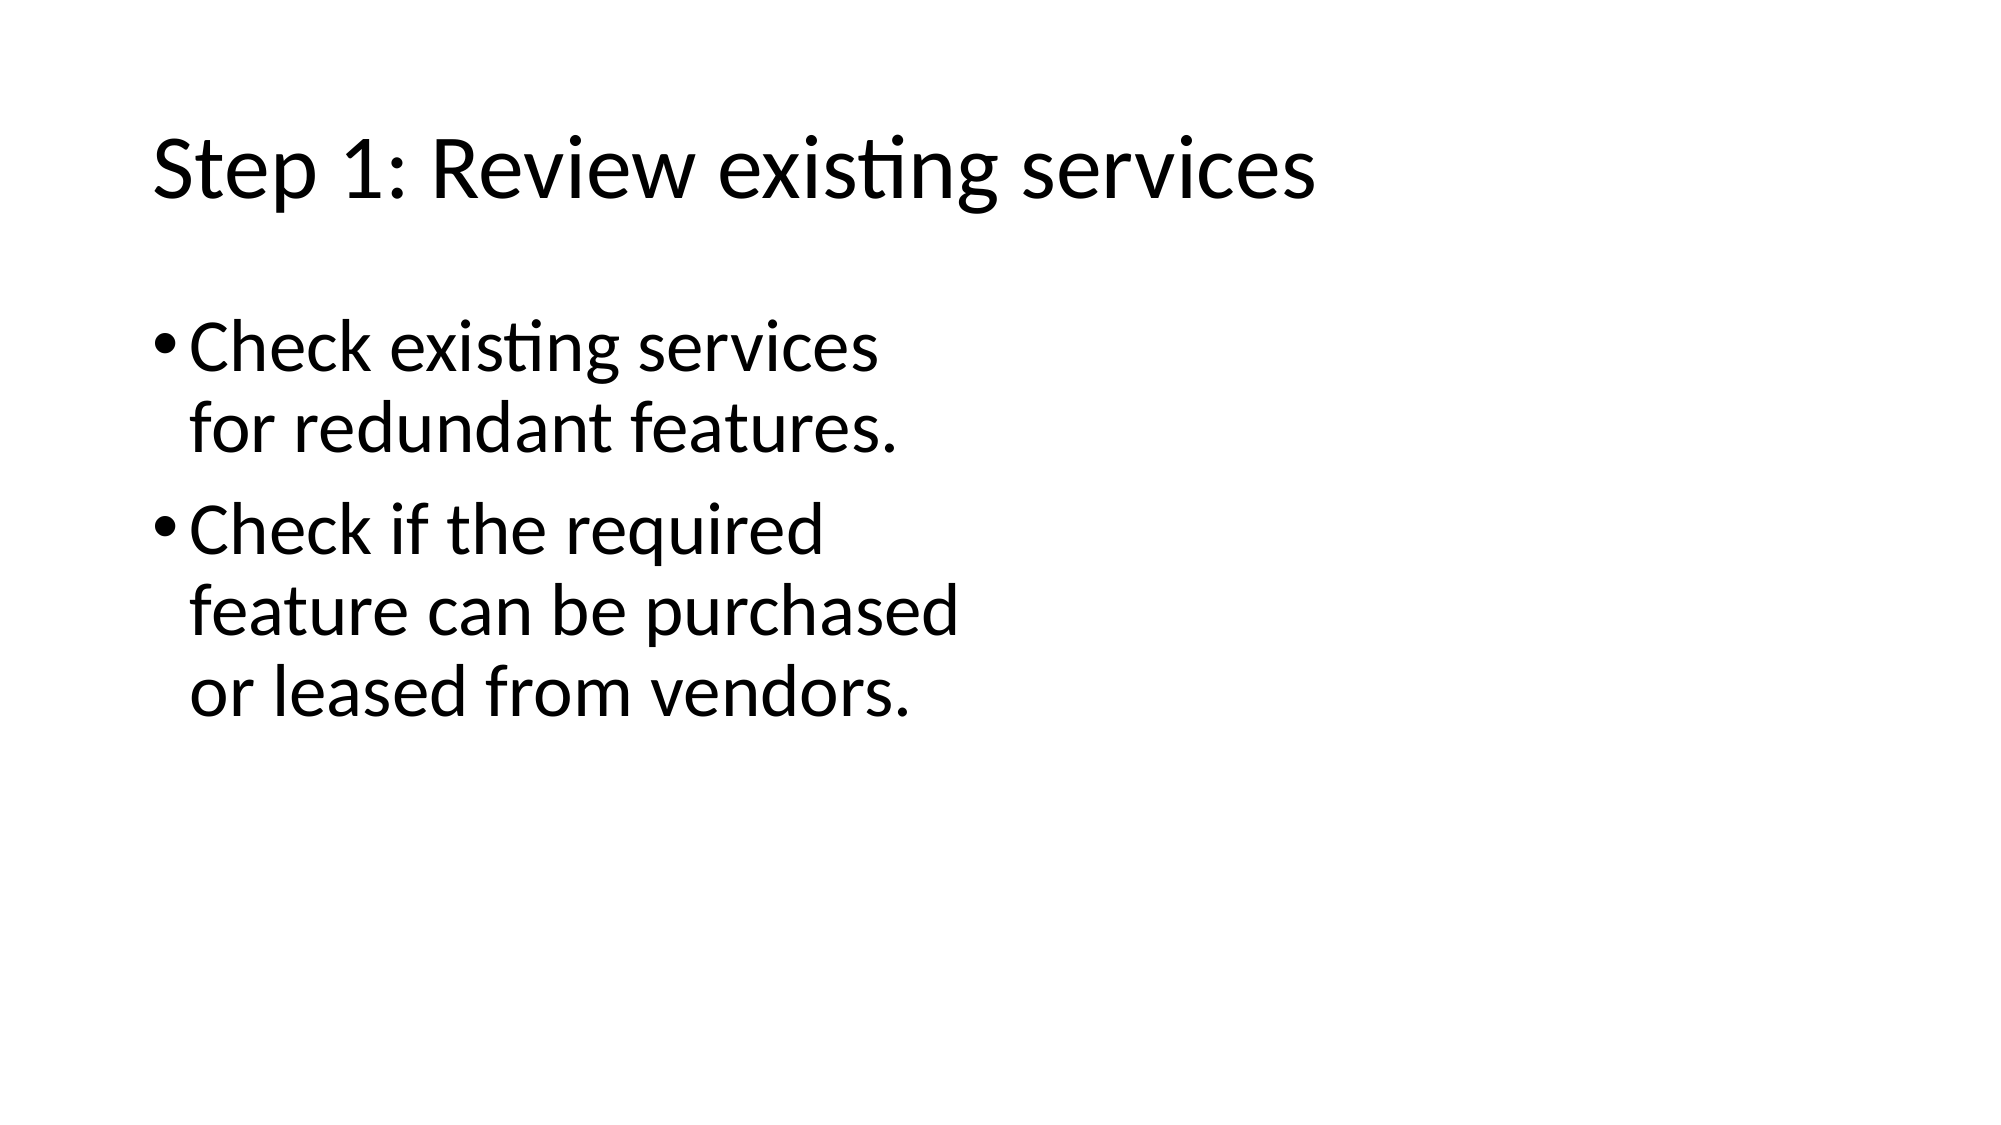

# Step 1: Review existing services
Check existing services for redundant features.
Check if the required feature can be purchased or leased from vendors.